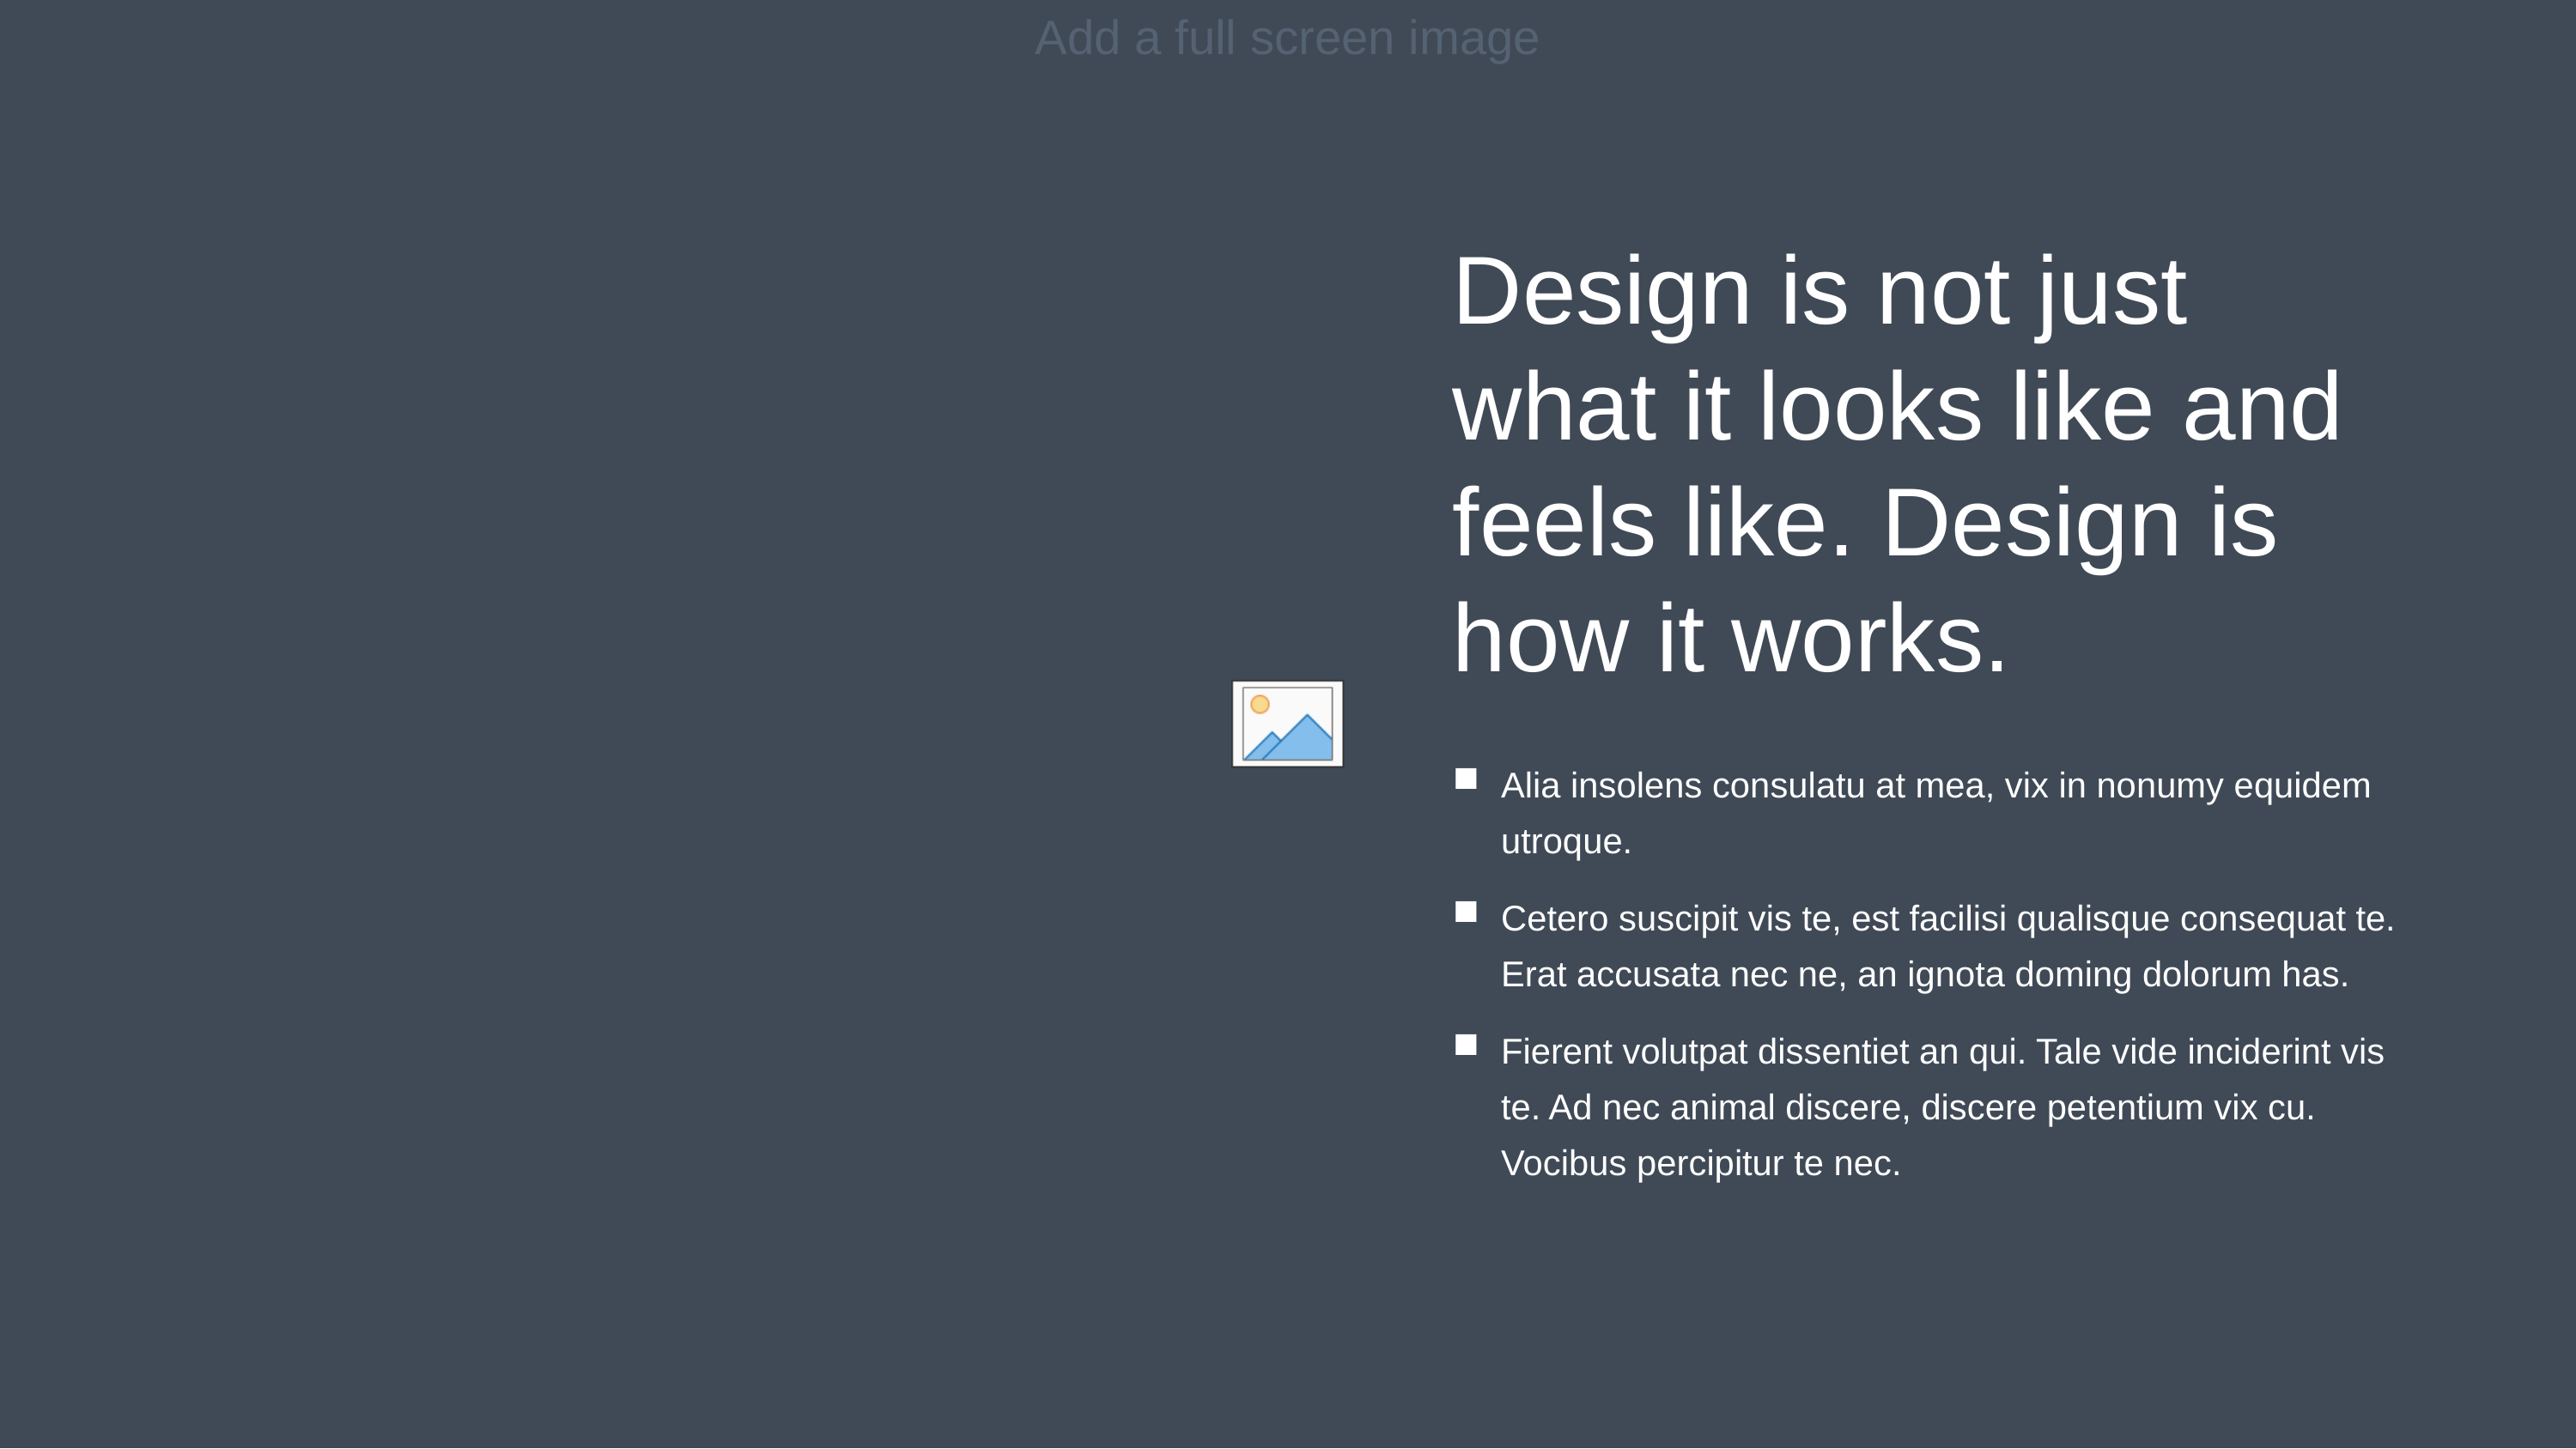

Design is not just what it looks like and feels like. Design is how it works.
Alia insolens consulatu at mea, vix in nonumy equidem utroque.
Cetero suscipit vis te, est facilisi qualisque consequat te. Erat accusata nec ne, an ignota doming dolorum has.
Fierent volutpat dissentiet an qui. Tale vide inciderint vis te. Ad nec animal discere, discere petentium vix cu. Vocibus percipitur te nec.